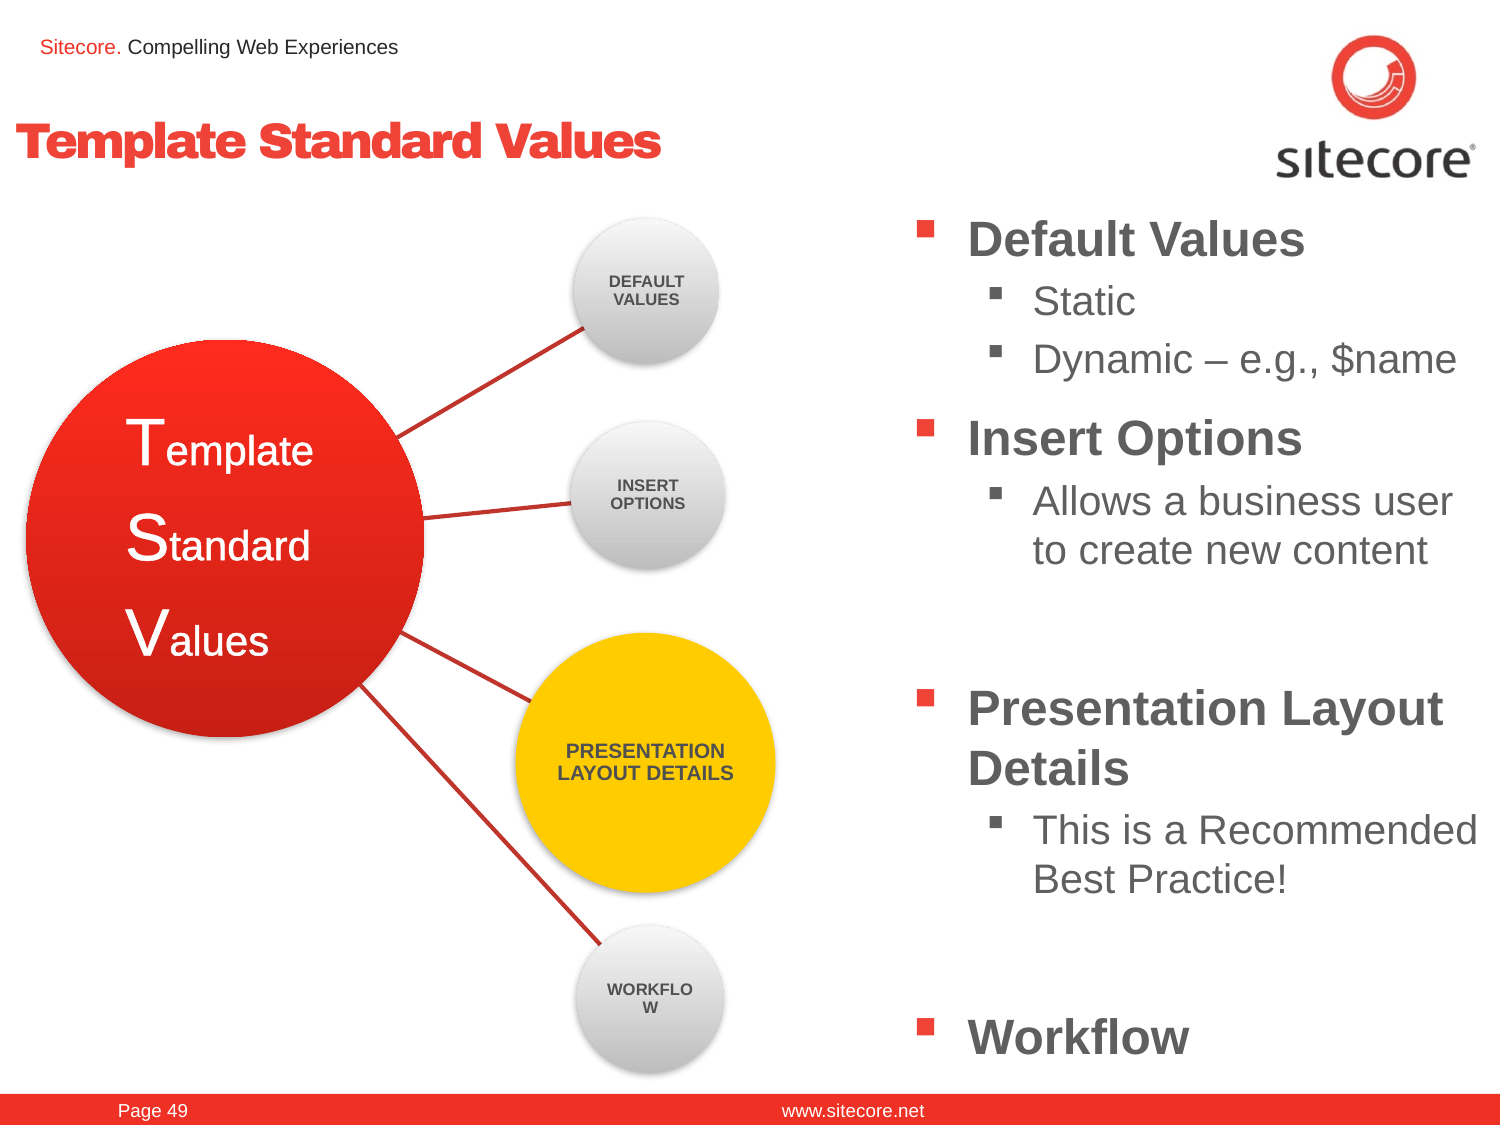

Template Standard Values
  Template
  Standard
  Values

Default Values

Insert Options

Workflow

Presentation Layout Details
Default Values
Static
Dynamic – e.g., $name
Insert Options
Allows a business user to create new content

Presentation Layout Details
This is a Recommended Best Practice!

Workflow